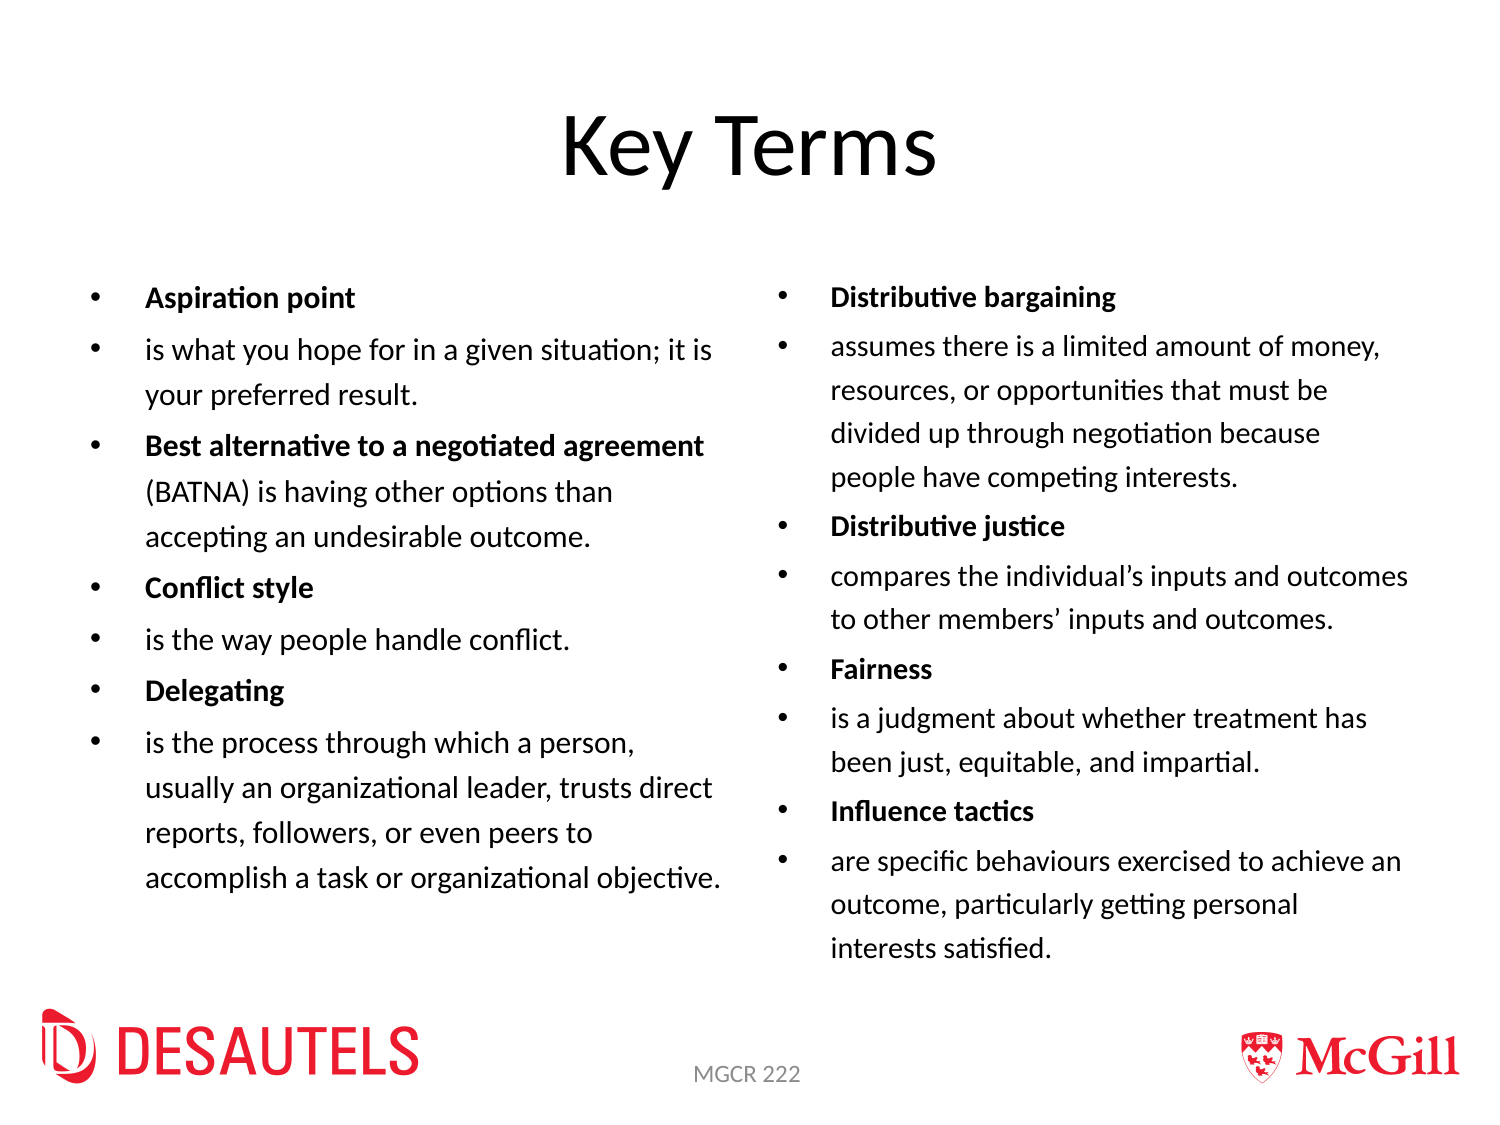

# Key Terms
Aspiration point
is what you hope for in a given situation; it is your preferred result.
Best alternative to a negotiated agreement (BATNA) is having other options than accepting an undesirable outcome.
Conflict style
is the way people handle conflict.
Delegating
is the process through which a person, usually an organizational leader, trusts direct reports, followers, or even peers to accomplish a task or organizational objective.

Distributive bargaining
assumes there is a limited amount of money, resources, or opportunities that must be divided up through negotiation because people have competing interests.
Distributive justice
compares the individual’s inputs and outcomes to other members’ inputs and outcomes.
Fairness
is a judgment about whether treatment has been just, equitable, and impartial.
Influence tactics
are specific behaviours exercised to achieve an outcome, particularly getting personal interests satisfied.

MGCR 222